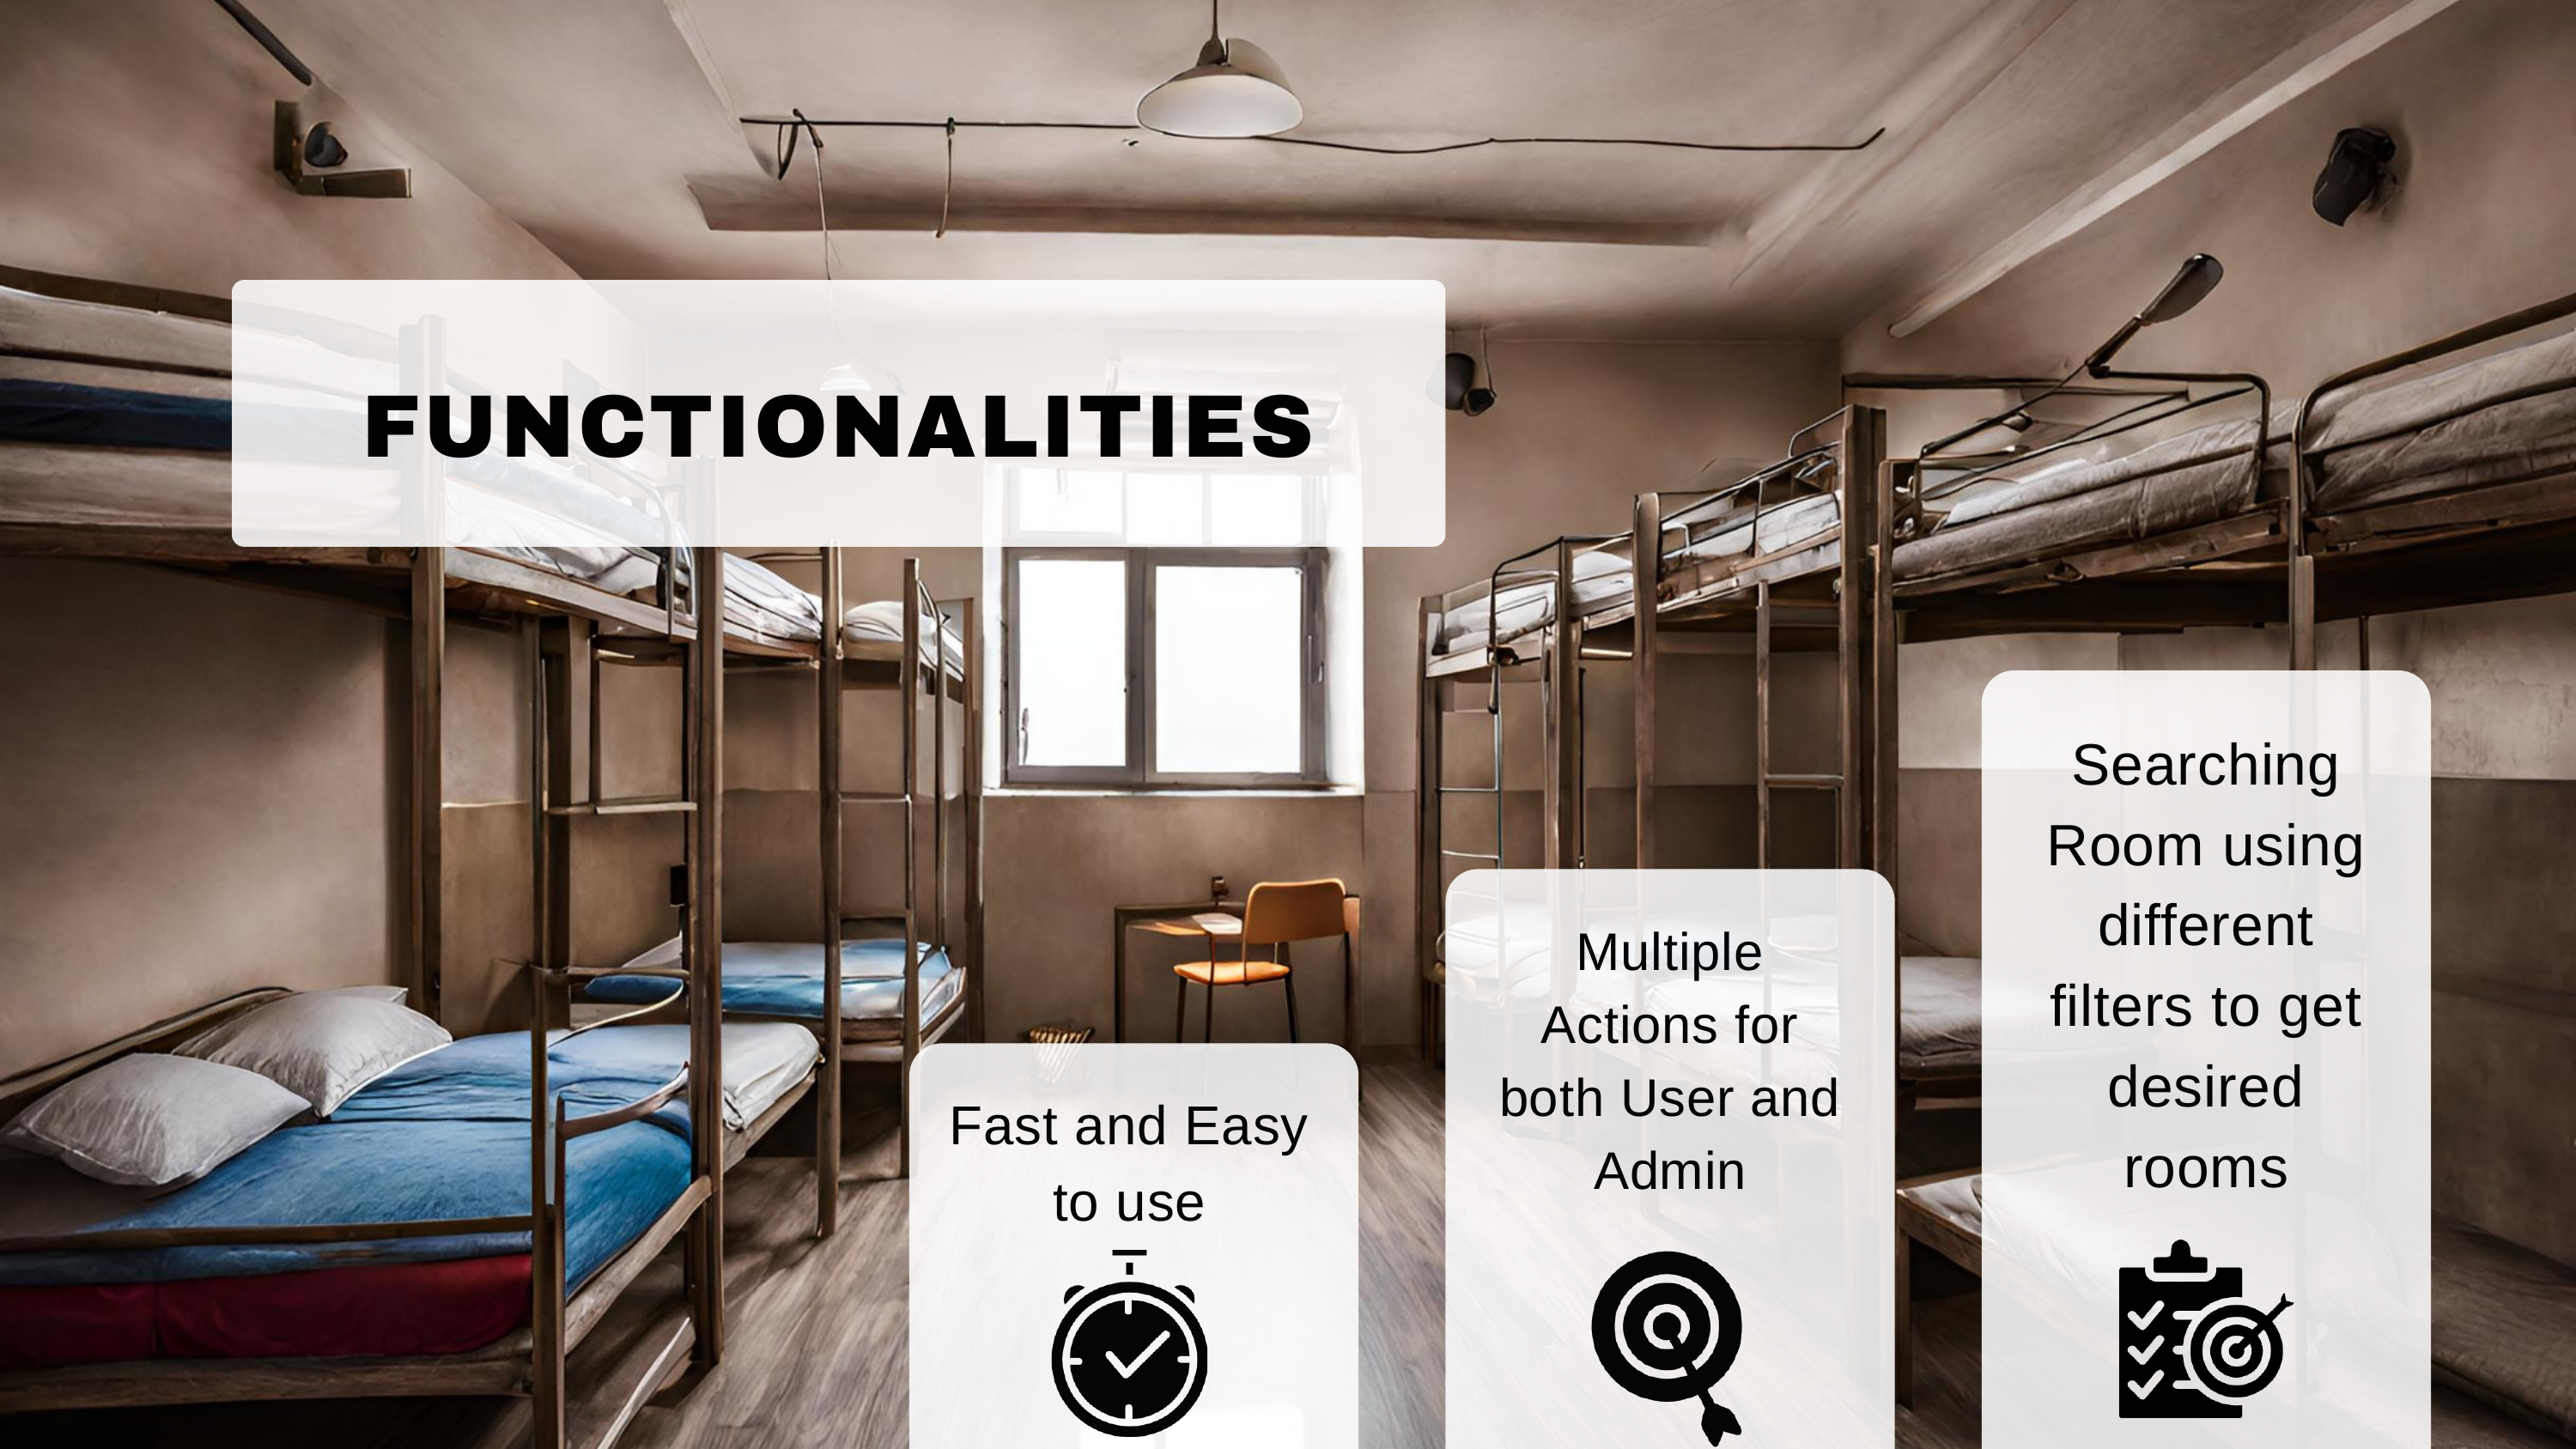

FUNCTIONALITIES

Searching Room using different filters to get desired rooms

Multiple Actions for both User and Admin

Fast and Easy to use